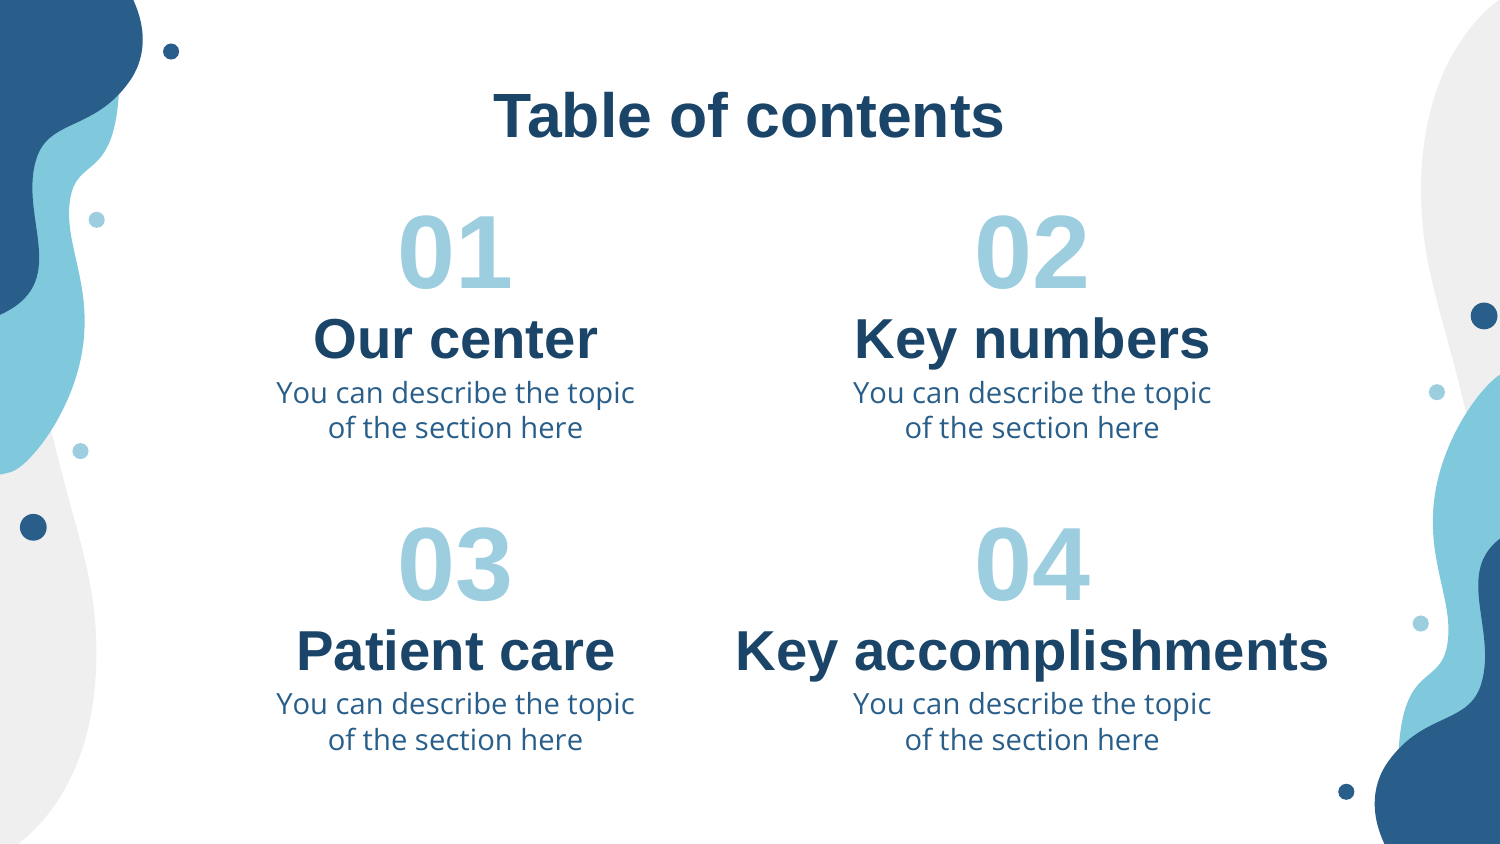

# Table of contents
01
02
Our center
Key numbers
You can describe the topic of the section here
You can describe the topic of the section here
03
04
Patient care
Key accomplishments
You can describe the topic of the section here
You can describe the topic of the section here